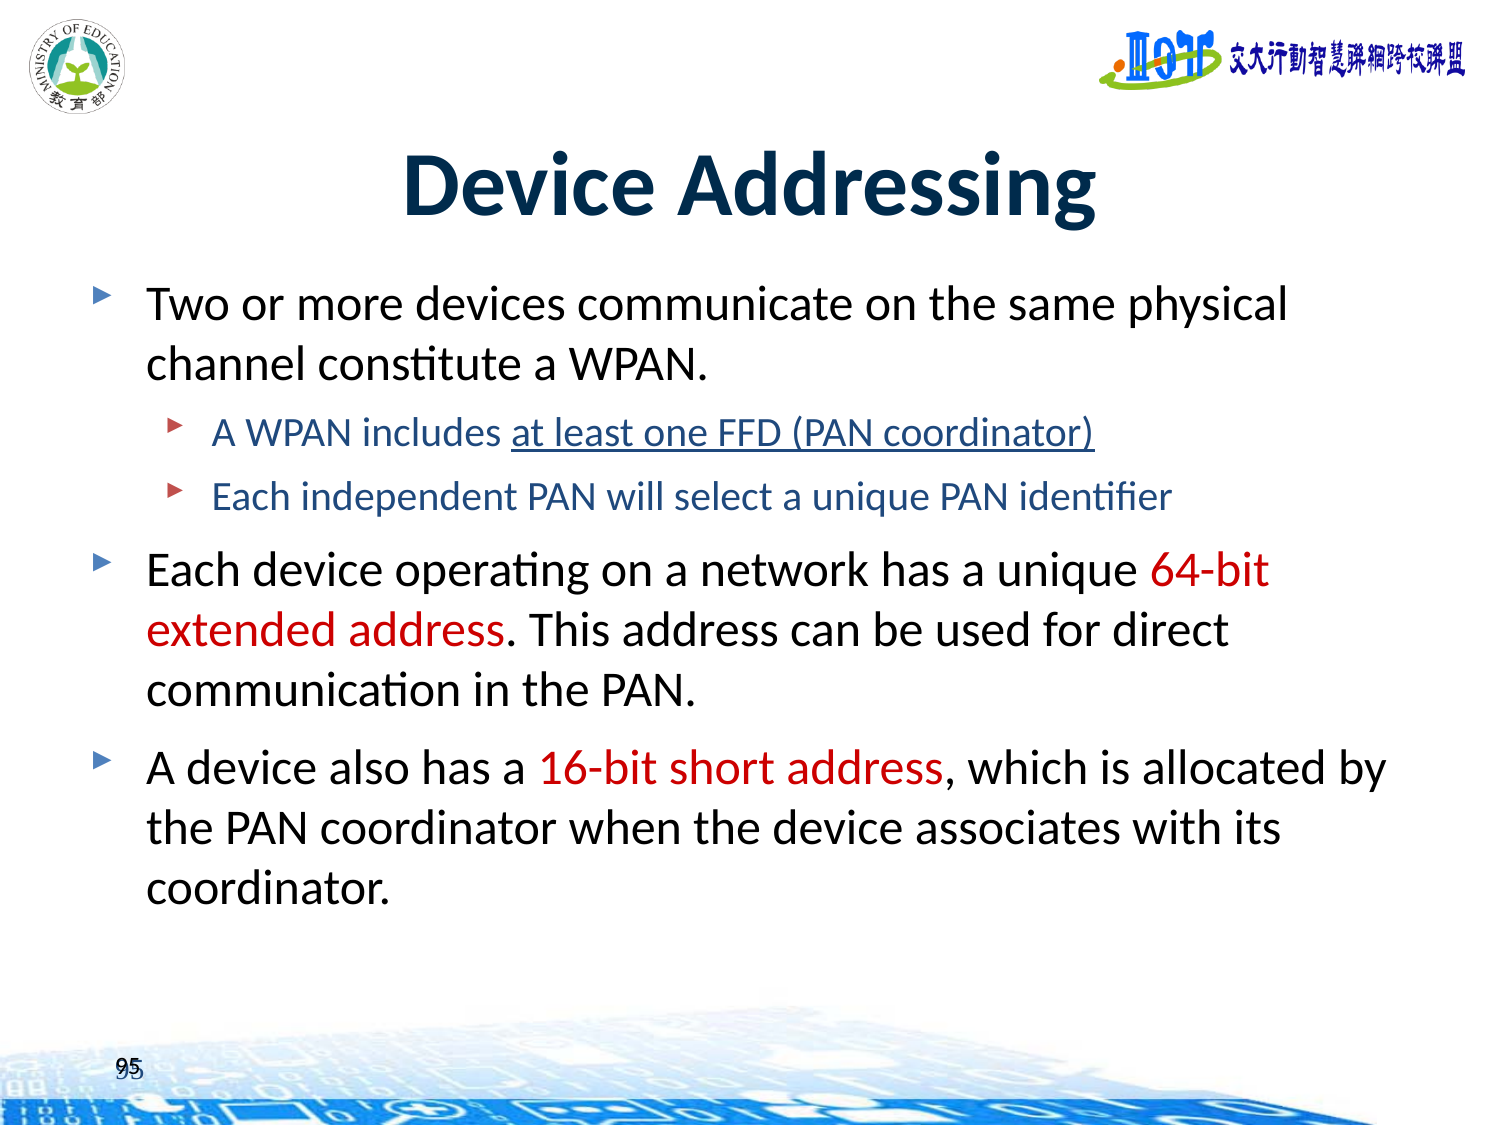

Device Addressing

Two or more devices communicate on the same physical channel constitute a WPAN.
A WPAN includes at least one FFD (PAN coordinator)
Each independent PAN will select a unique PAN identifier
Each device operating on a network has a unique 64-bit extended address. This address can be used for direct communication in the PAN.
A device also has a 16-bit short address, which is allocated by the PAN coordinator when the device associates with its coordinator.
95
95